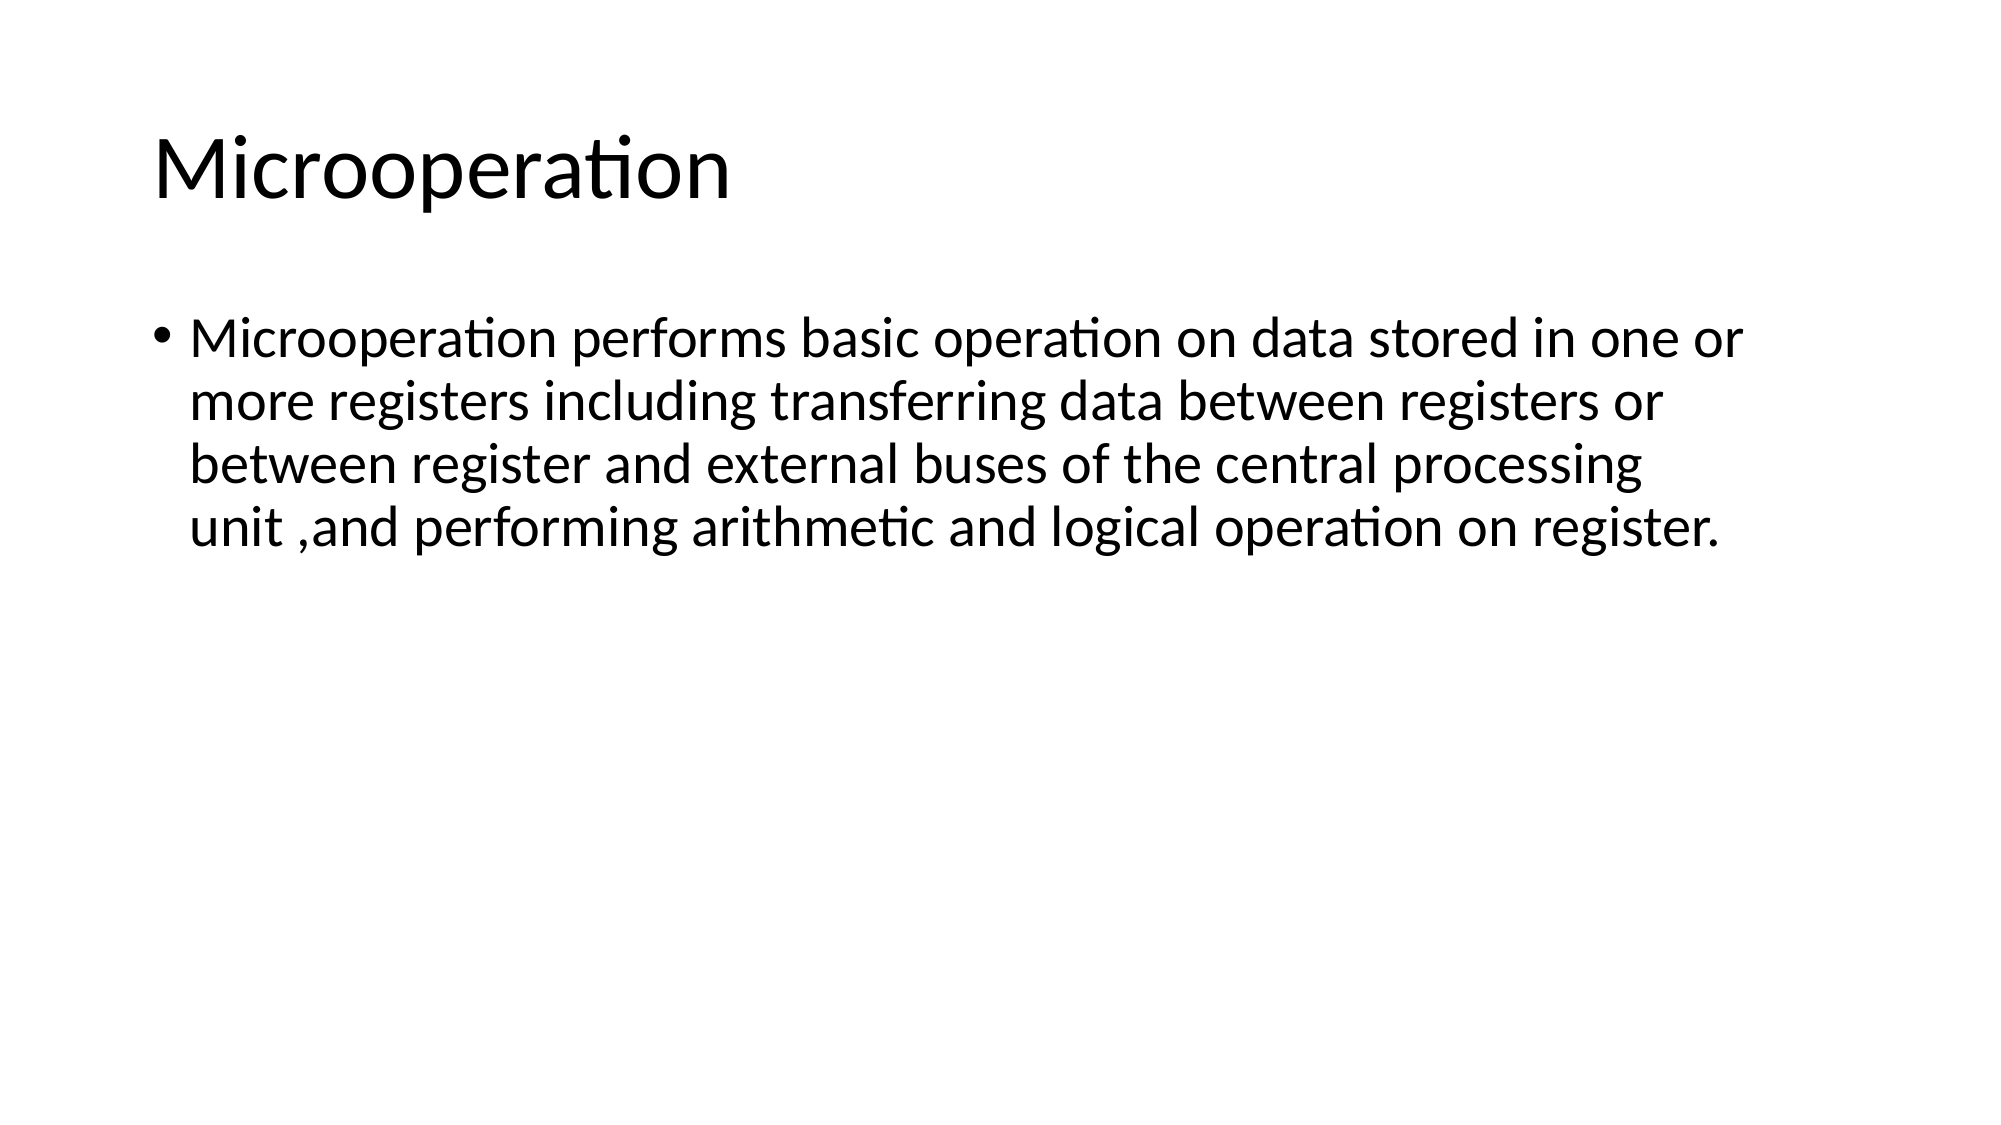

# Microoperation
Microoperation performs basic operation on data stored in one or more registers including transferring data between registers or between register and external buses of the central processing unit ,and performing arithmetic and logical operation on register.